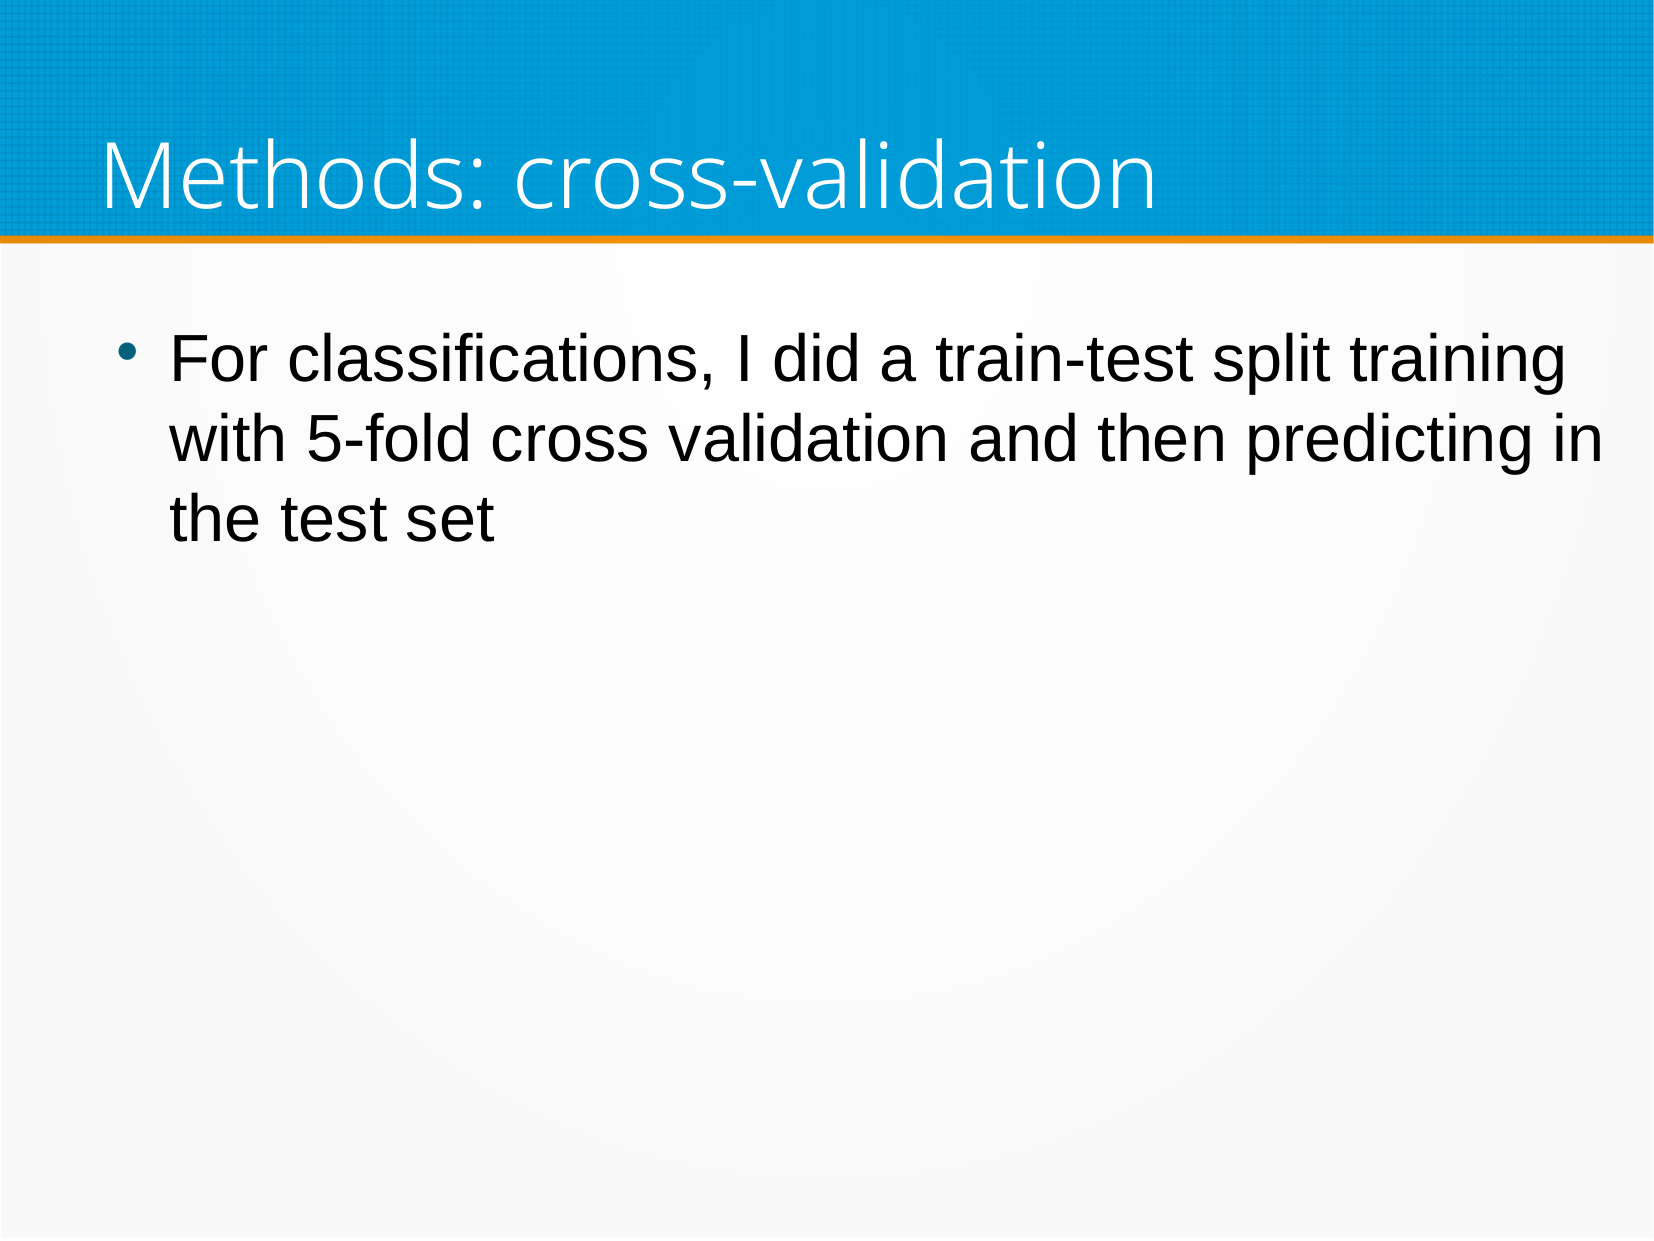

# Methods: cross-validation
For classifications, I did a train-test split training with 5-fold cross validation and then predicting in the test set